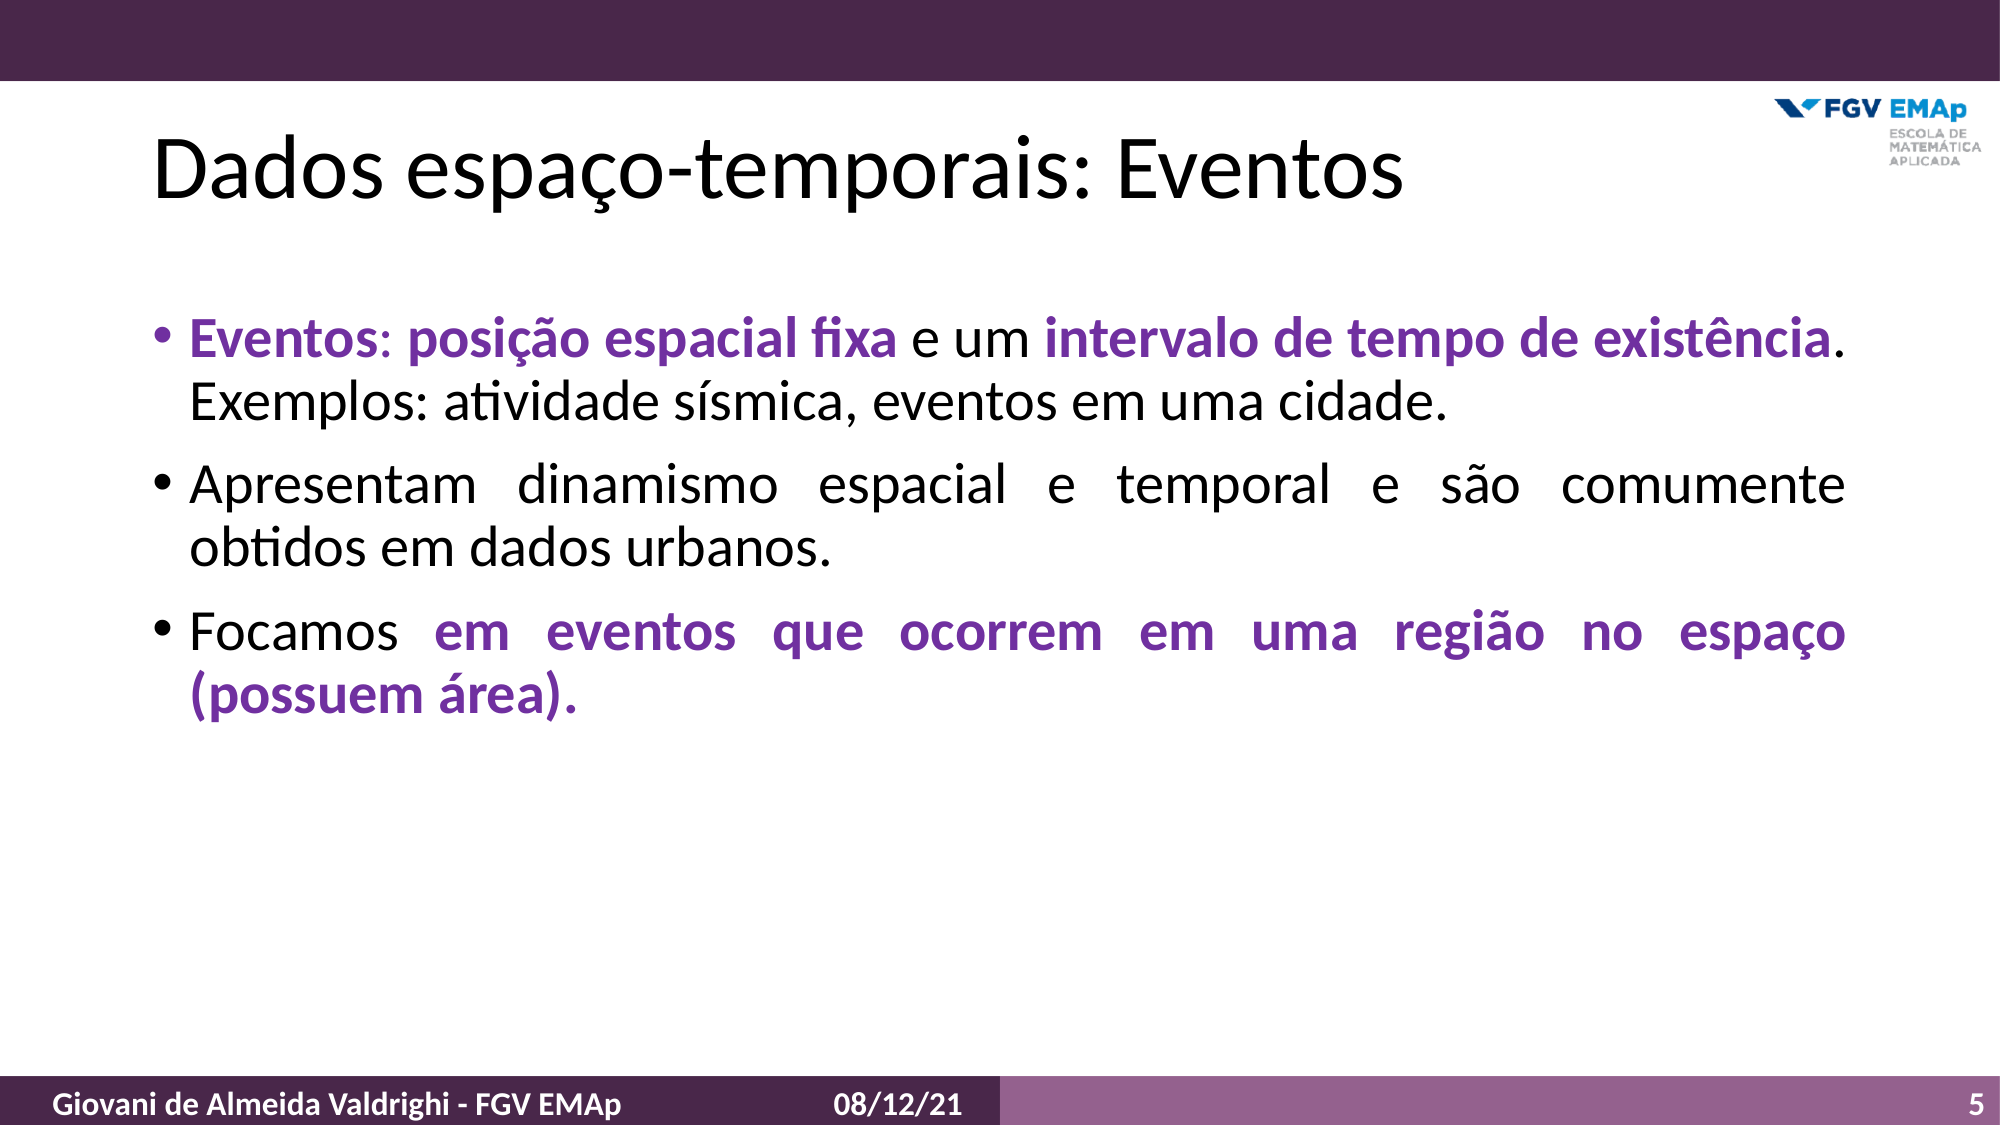

# Dados espaço-temporais: Eventos
Eventos: posição espacial fixa e um intervalo de tempo de existência. Exemplos: atividade sísmica, eventos em uma cidade.
Apresentam dinamismo espacial e temporal e são comumente obtidos em dados urbanos.
Focamos em eventos que ocorrem em uma região no espaço (possuem área).
5
Giovani de Almeida Valdrighi - FGV EMAp
08/12/21